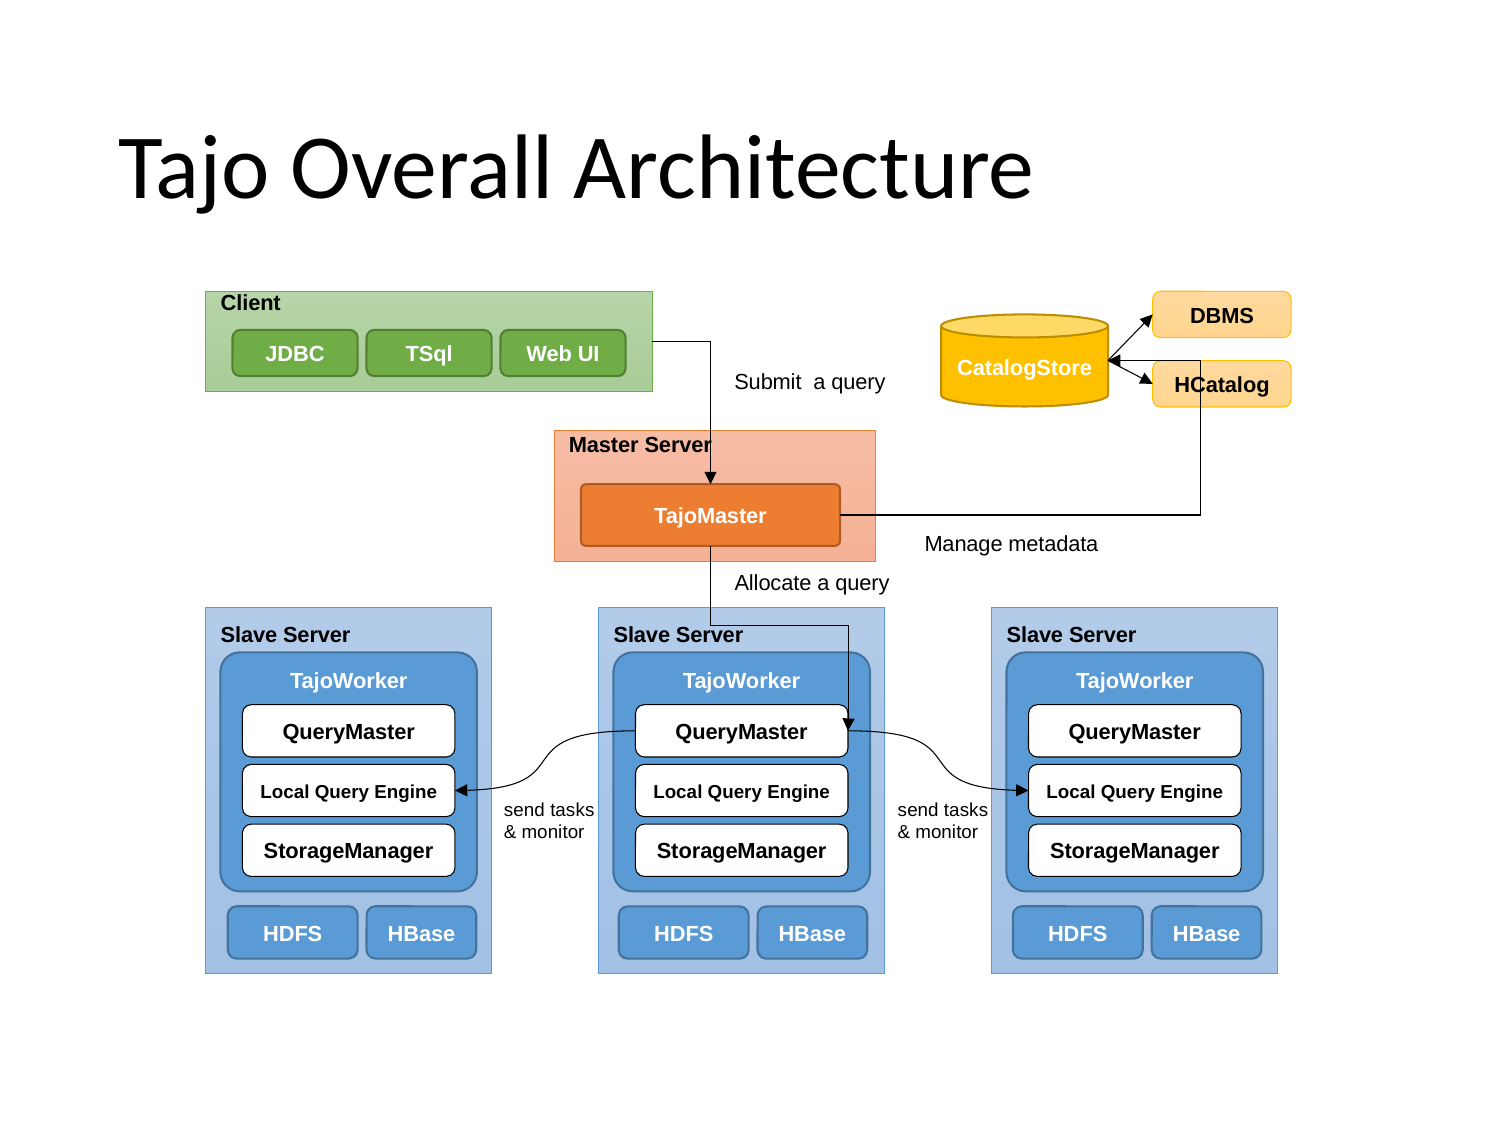

# Tajo Overall Architecture
DBMS

Client

CatalogStore
JDBC
TSql
Web UI
HCatalog
Submit  a query

Master Server

TajoMaster
Manage metadata
Allocate a query

Slave Server

Slave Server

Slave Server

TajoWorker

TajoWorker

TajoWorker

QueryMaster
QueryMaster
QueryMaster
Local Query Engine
Local Query Engine
Local Query Engine
send tasks
& monitor
send tasks
& monitor
StorageManager
StorageManager
StorageManager
HDFS
HBase
HDFS
HBase
HDFS
HBase